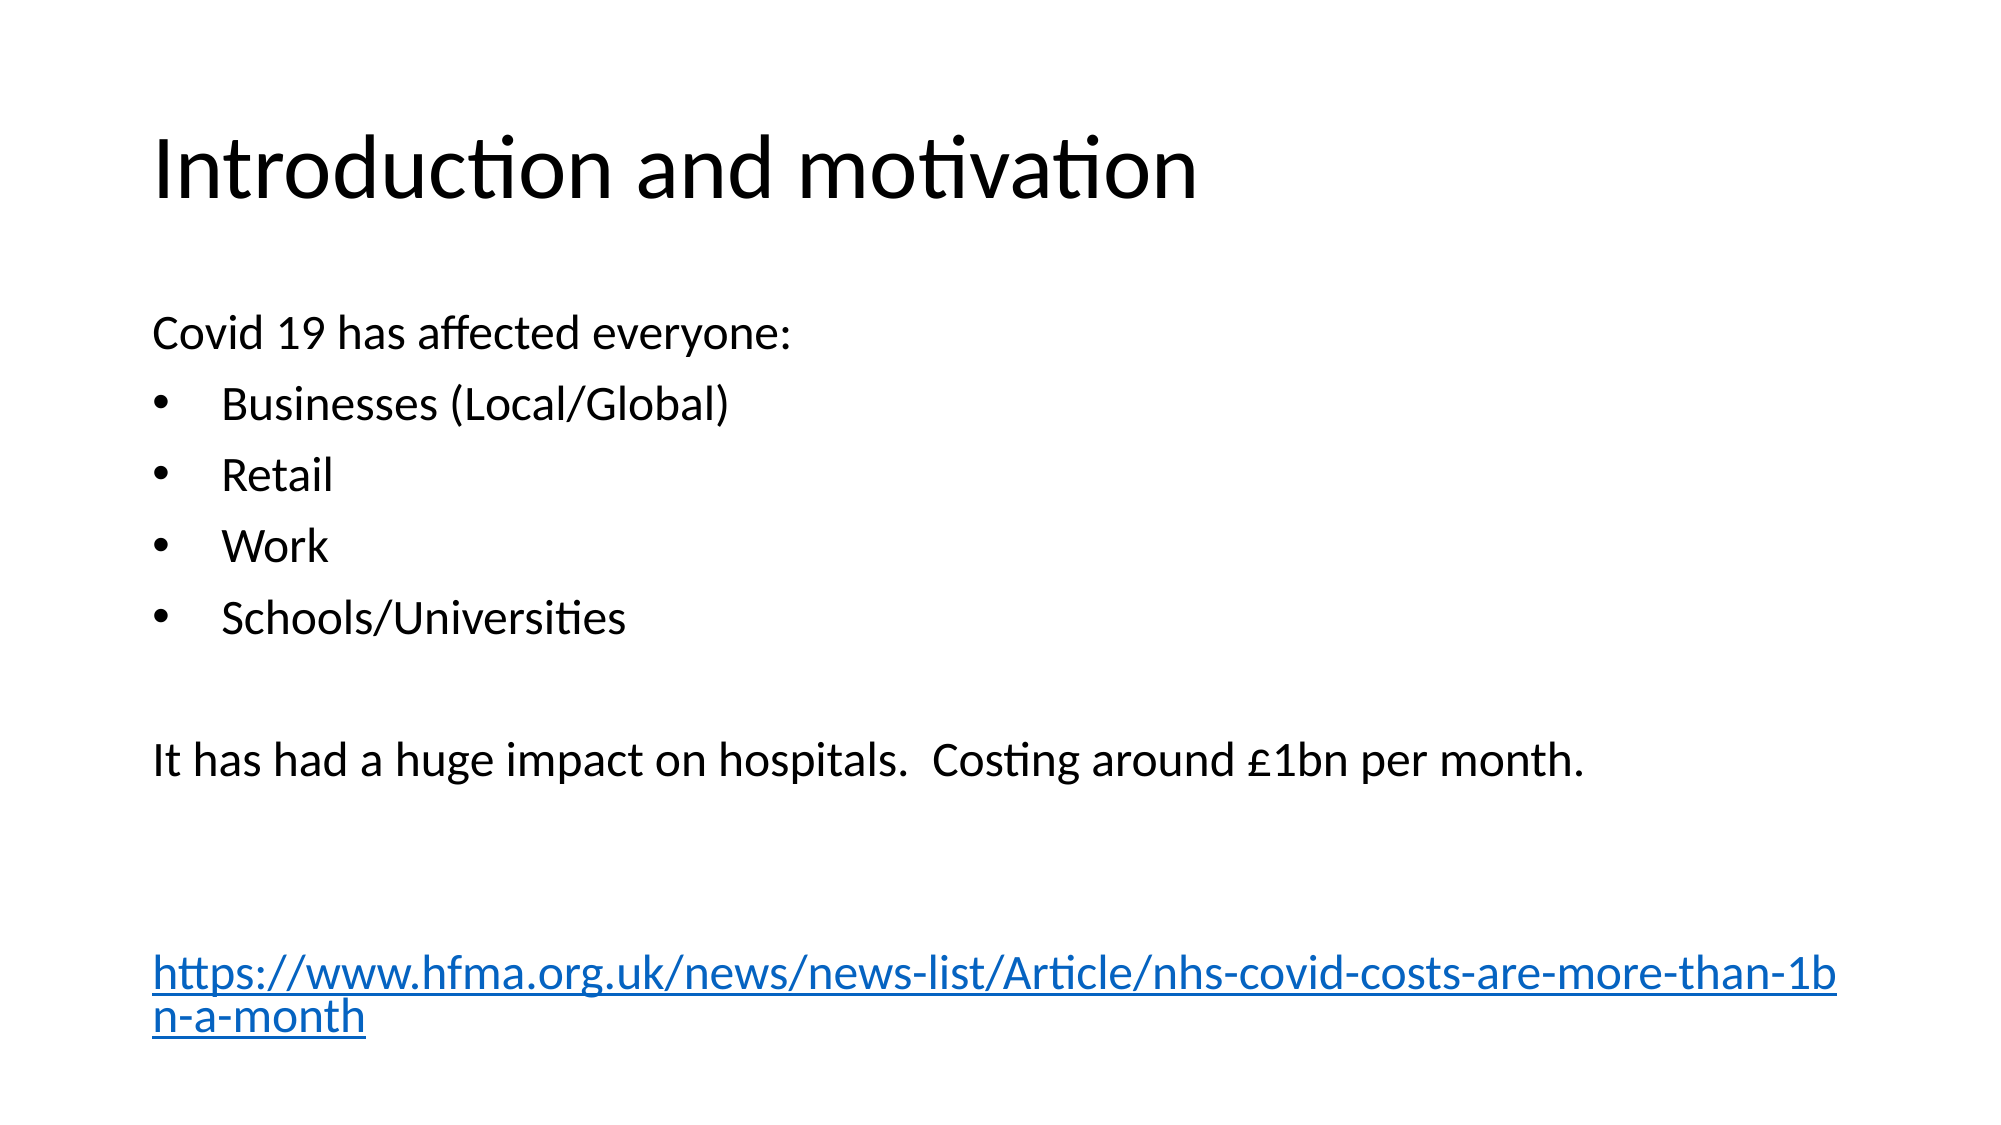

# Introduction and motivation
Covid 19 has affected everyone:
Businesses (Local/Global)
Retail
Work
Schools/Universities

It has had a huge impact on hospitals.  Costing around £1bn per month.

https://www.hfma.org.uk/news/news-list/Article/nhs-covid-costs-are-more-than-1bn-a-month